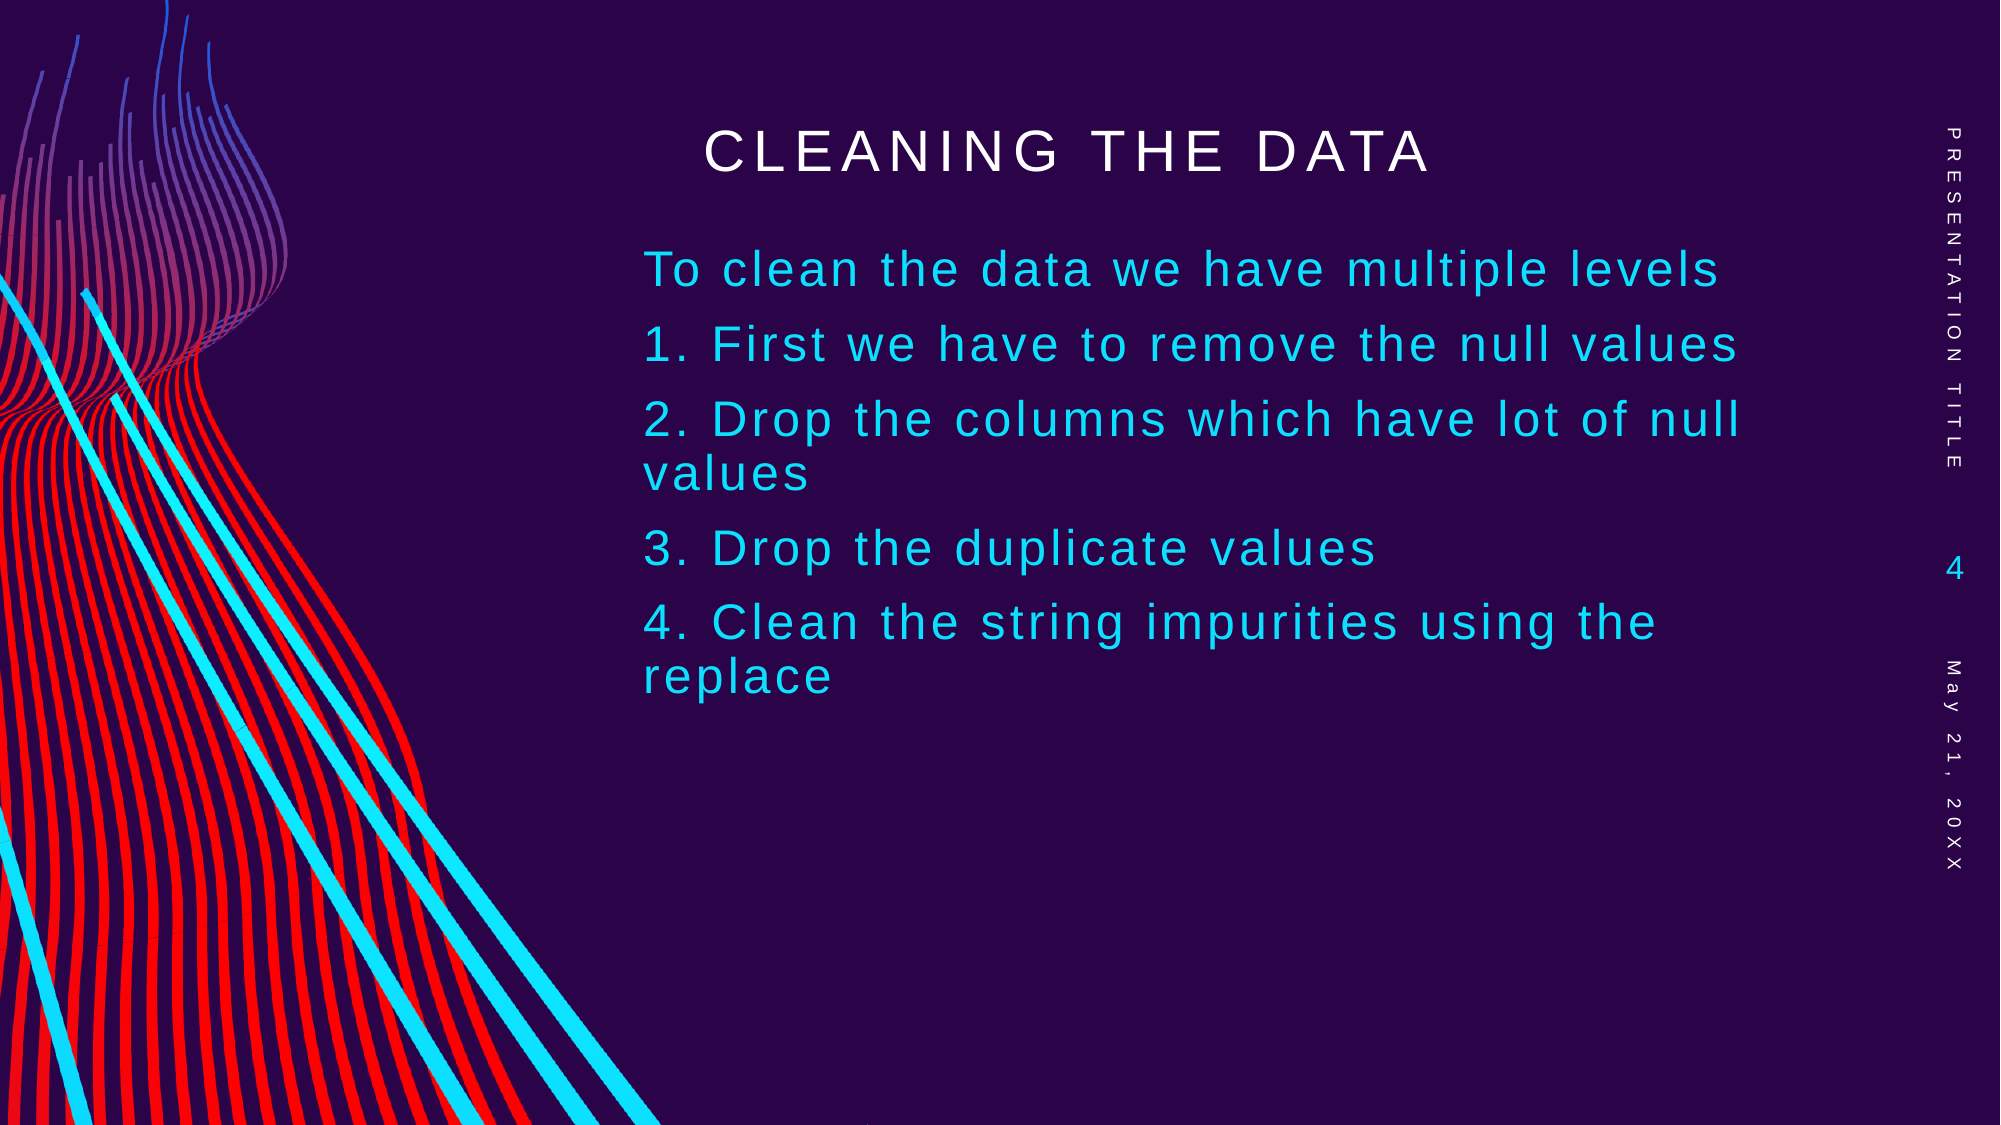

# Cleaning the data
PRESENTATION TITLE
To clean the data we have multiple levels
1. First we have to remove the null values
2. Drop the columns which have lot of null values
3. Drop the duplicate values
4. Clean the string impurities using the replace
4
May 21, 20XX